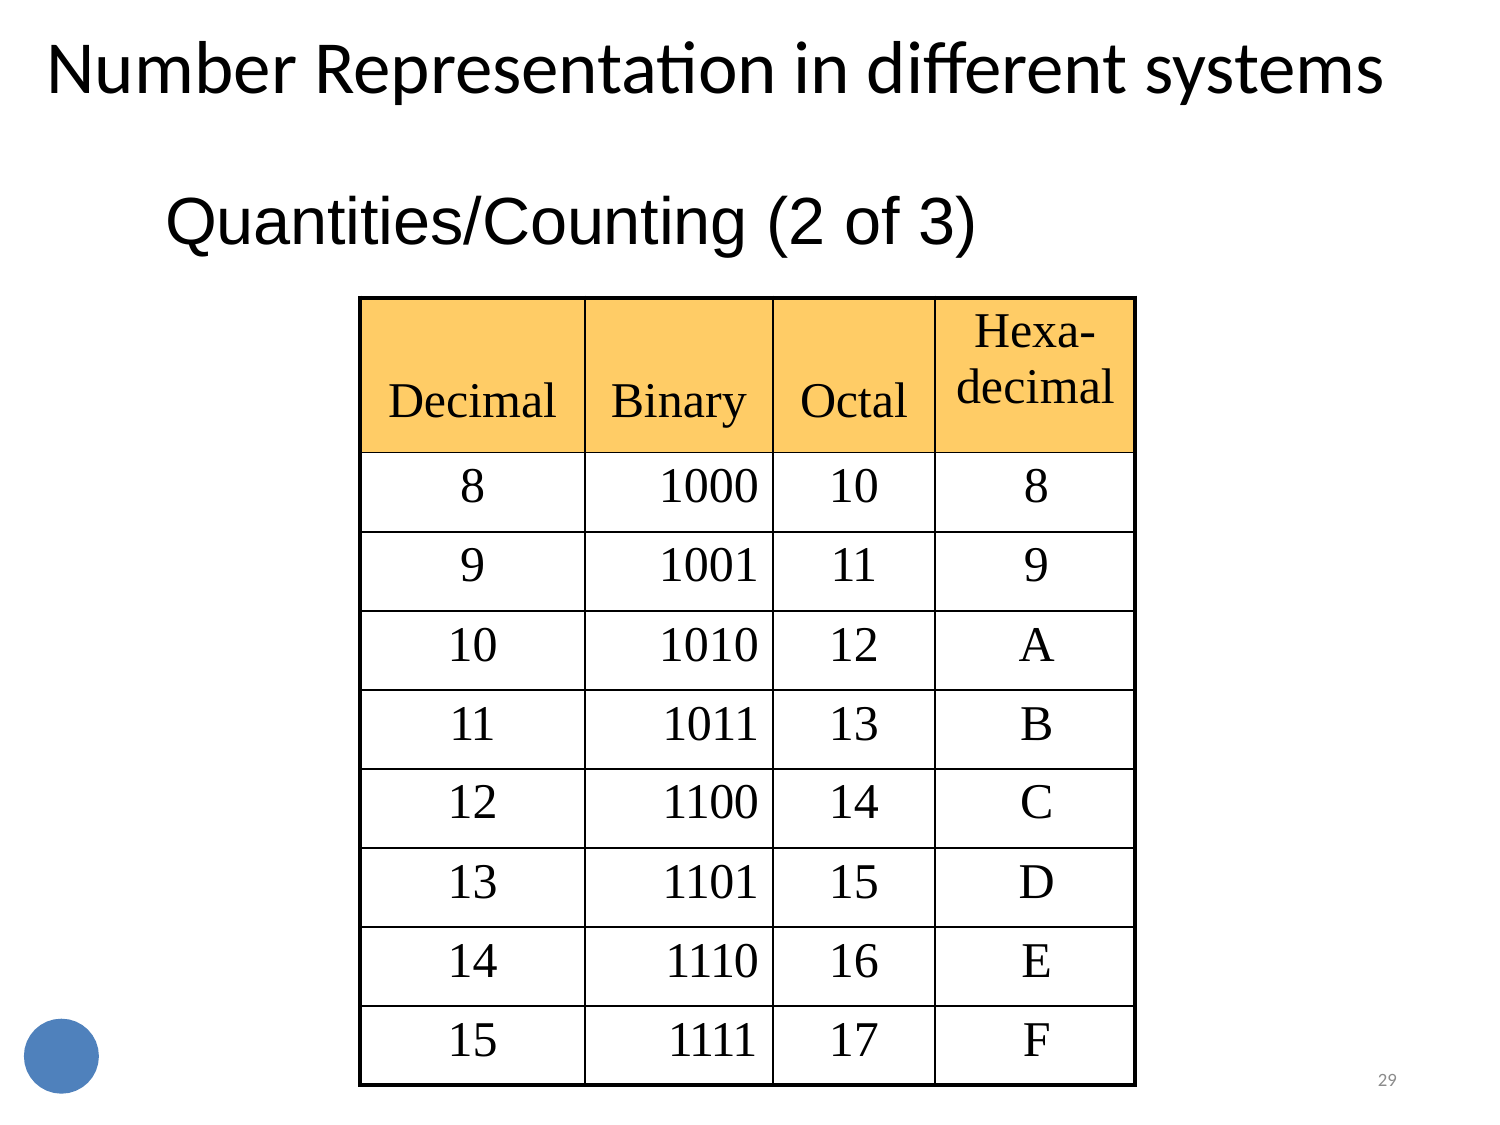

29
# Number Representation in different systems
Quantities/Counting (2 of 3)
| Decimal | Binary | Octal | Hexa- decimal |
| --- | --- | --- | --- |
| 8 | 1000 | 10 | 8 |
| 9 | 1001 | 11 | 9 |
| 10 | 1010 | 12 | A |
| 11 | 1011 | 13 | B |
| 12 | 1100 | 14 | C |
| 13 | 1101 | 15 | D |
| 14 | 1110 | 16 | E |
| 15 | 1111 | 17 | F |